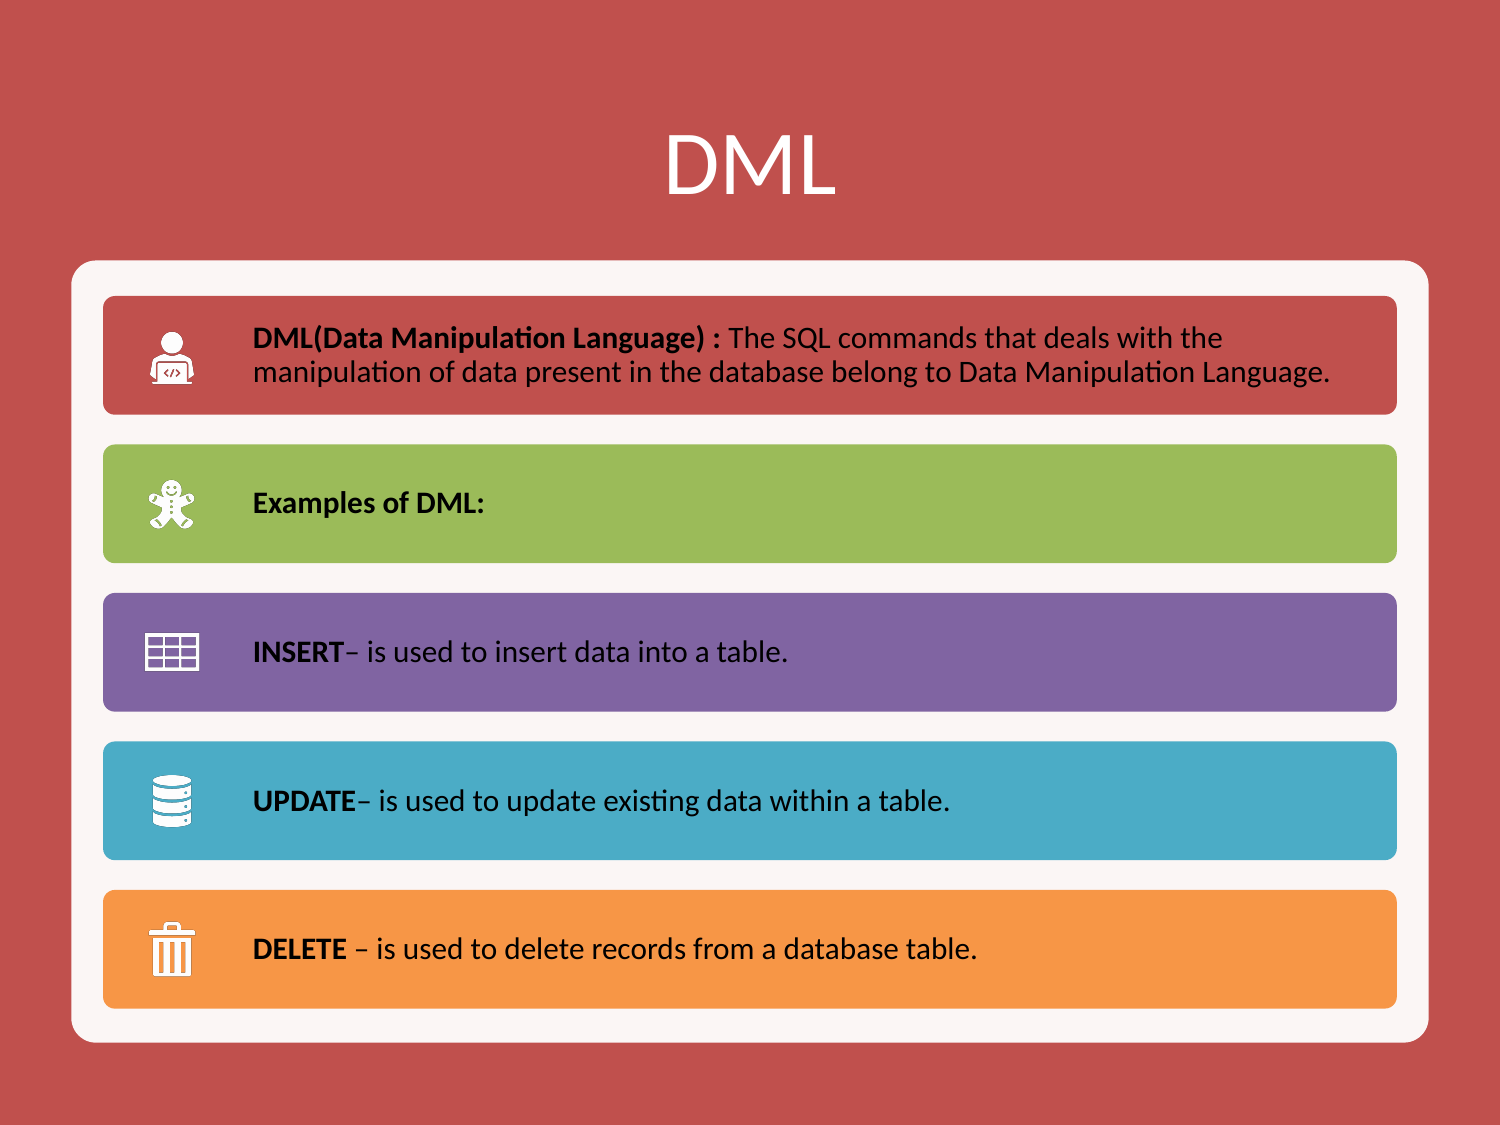

# DML

DML(Data Manipulation Language) : The SQL commands that deals with the manipulation of data present in the database belong to Data Manipulation Language.
Examples of DML:
INSERT– is used to insert data into a table.
UPDATE– is used to update existing data within a table.
DELETE – is used to delete records from a database table.